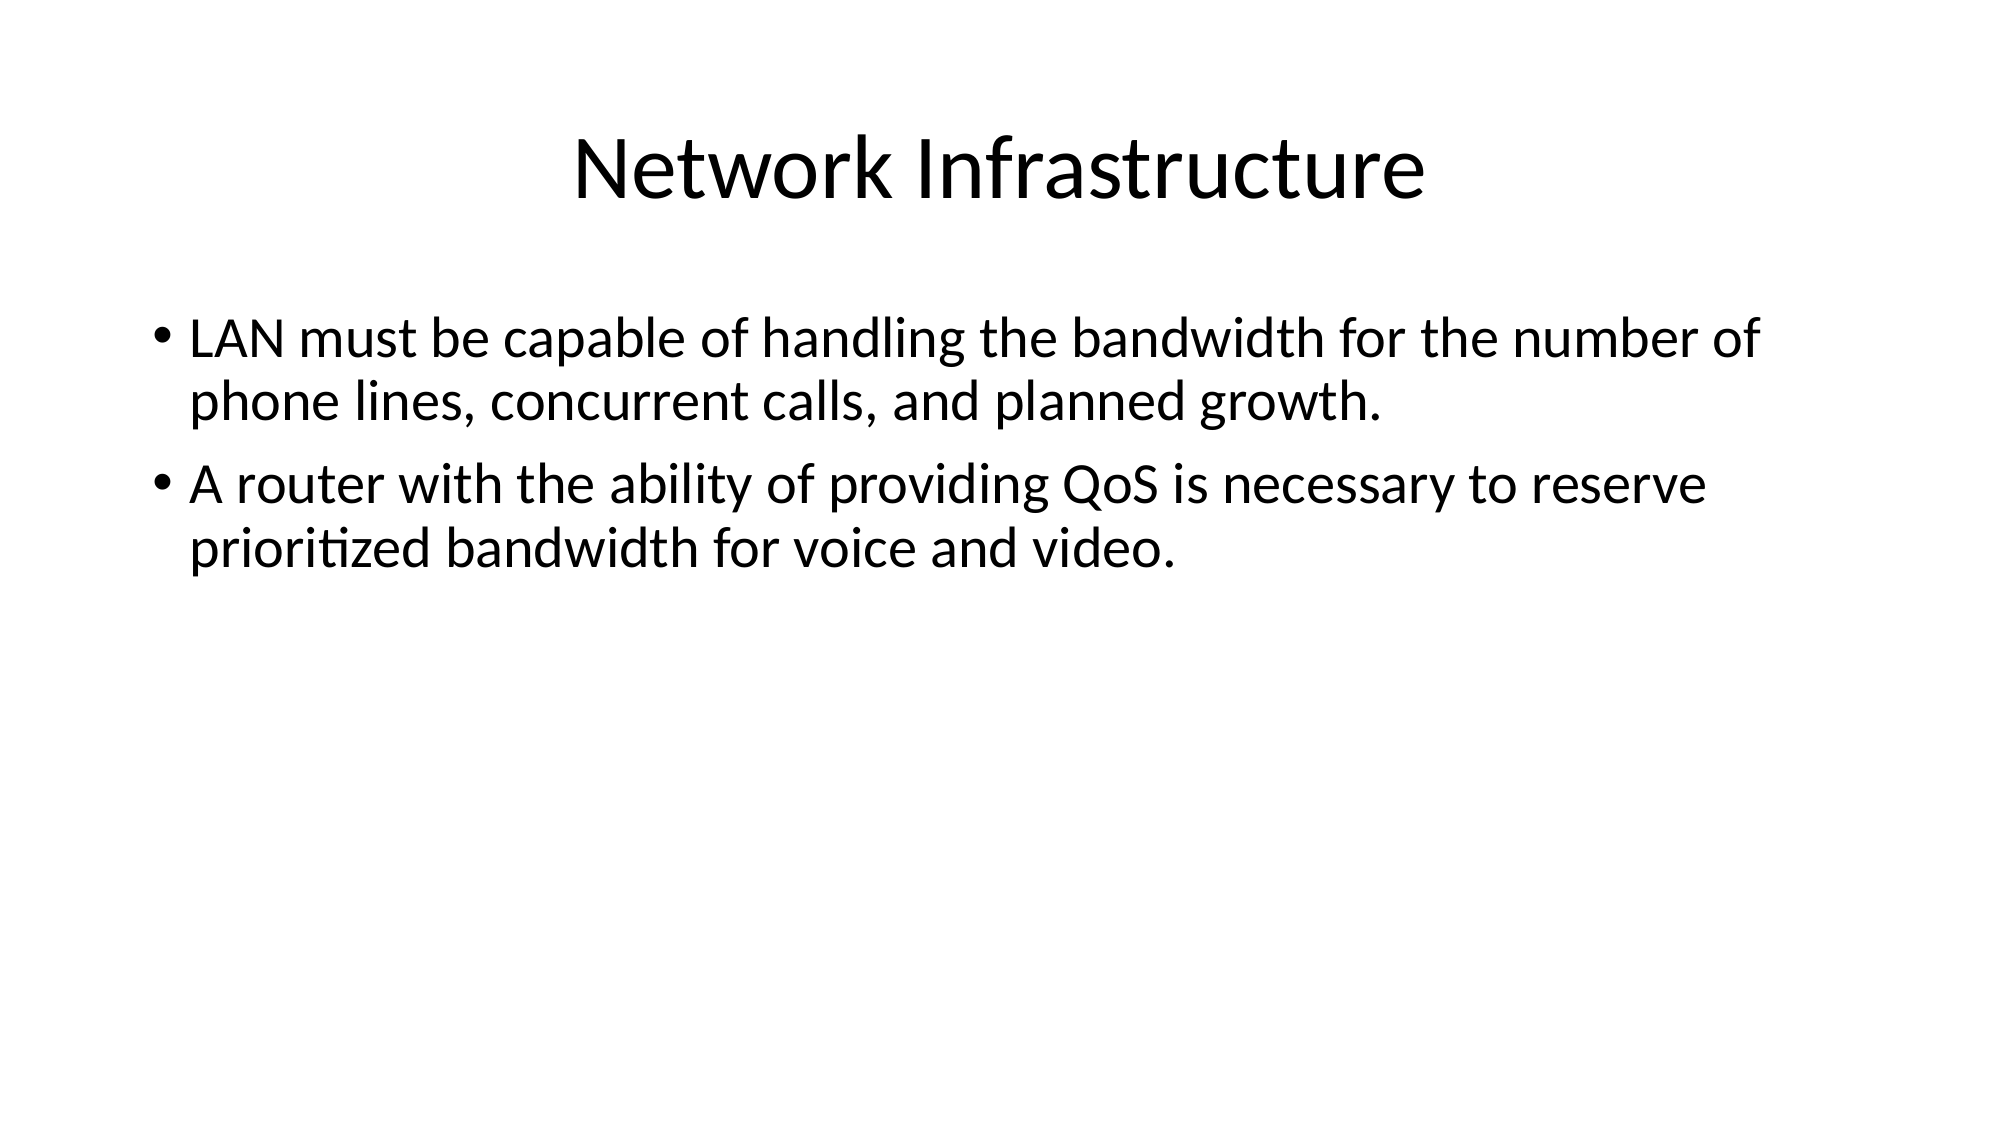

# Network Infrastructure
LAN must be capable of handling the bandwidth for the number of phone lines, concurrent calls, and planned growth.
A router with the ability of providing QoS is necessary to reserve prioritized bandwidth for voice and video.